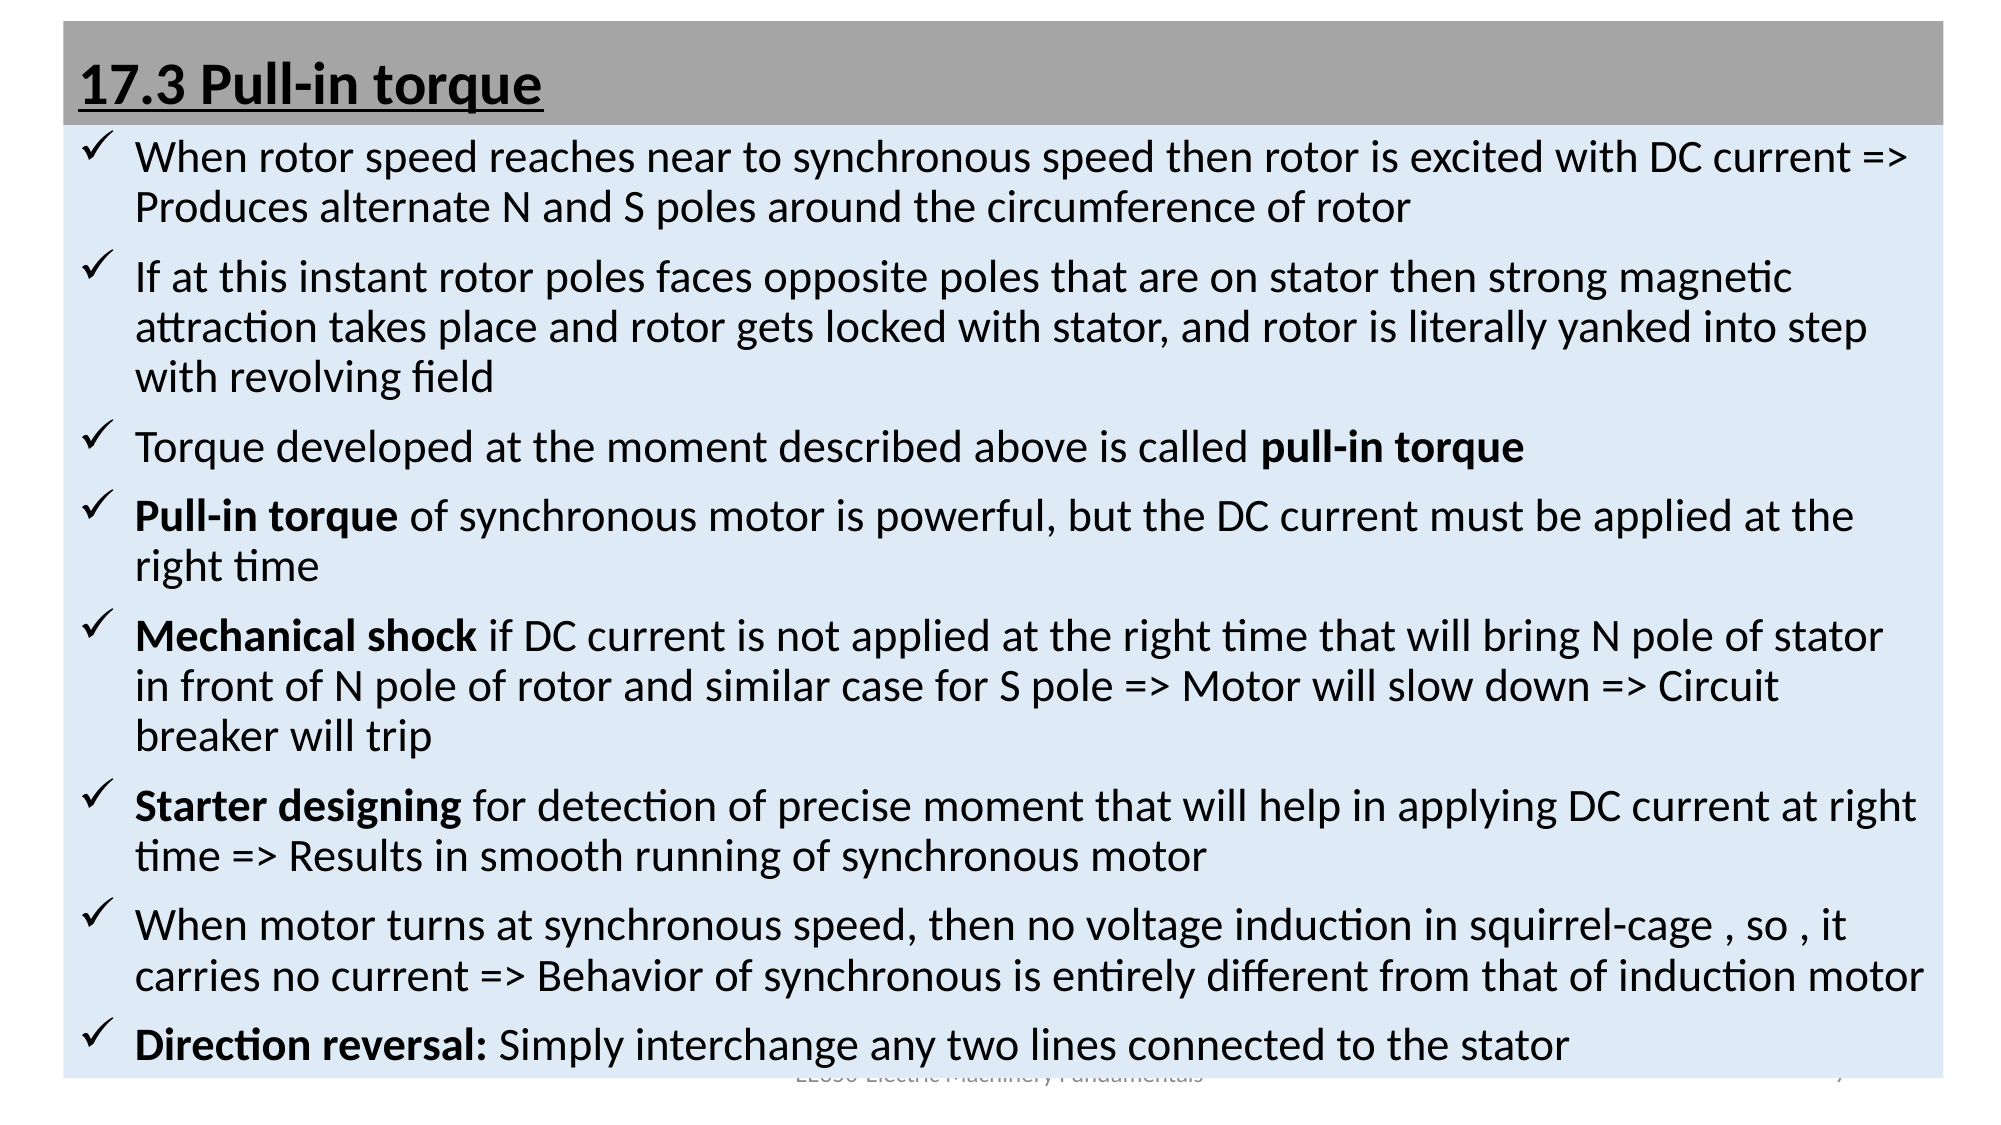

# 17.3 Pull-in torque
When rotor speed reaches near to synchronous speed then rotor is excited with DC current => Produces alternate N and S poles around the circumference of rotor
If at this instant rotor poles faces opposite poles that are on stator then strong magnetic attraction takes place and rotor gets locked with stator, and rotor is literally yanked into step with revolving field
Torque developed at the moment described above is called pull-in torque
Pull-in torque of synchronous motor is powerful, but the DC current must be applied at the right time
Mechanical shock if DC current is not applied at the right time that will bring N pole of stator in front of N pole of rotor and similar case for S pole => Motor will slow down => Circuit breaker will trip
Starter designing for detection of precise moment that will help in applying DC current at right time => Results in smooth running of synchronous motor
When motor turns at synchronous speed, then no voltage induction in squirrel-cage , so , it carries no current => Behavior of synchronous is entirely different from that of induction motor
Direction reversal: Simply interchange any two lines connected to the stator
EE350-Electric Machinery Fundamentals
7